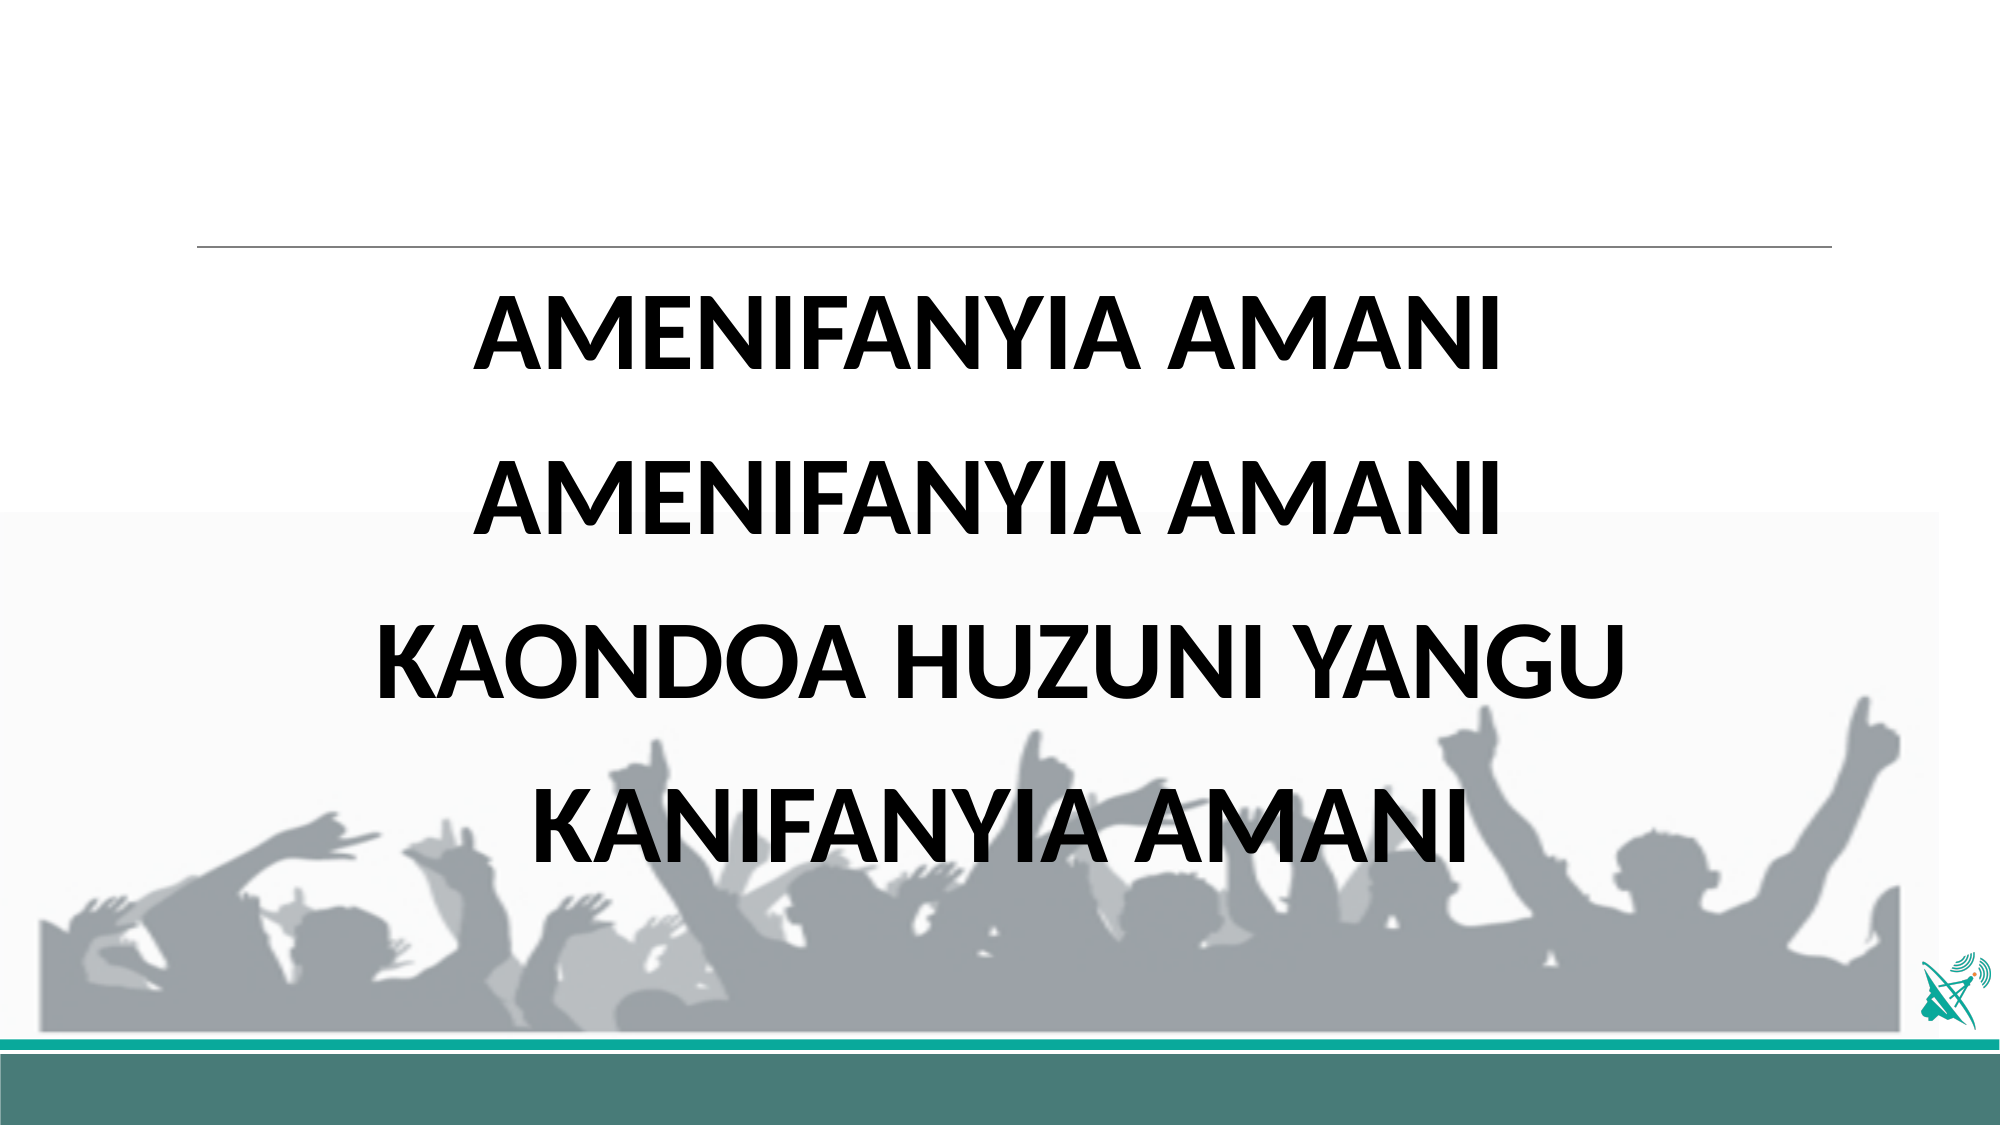

AMENIFANYIA AMANI
AMENIFANYIA AMANI
KAONDOA HUZUNI YANGU
KANIFANYIA AMANI